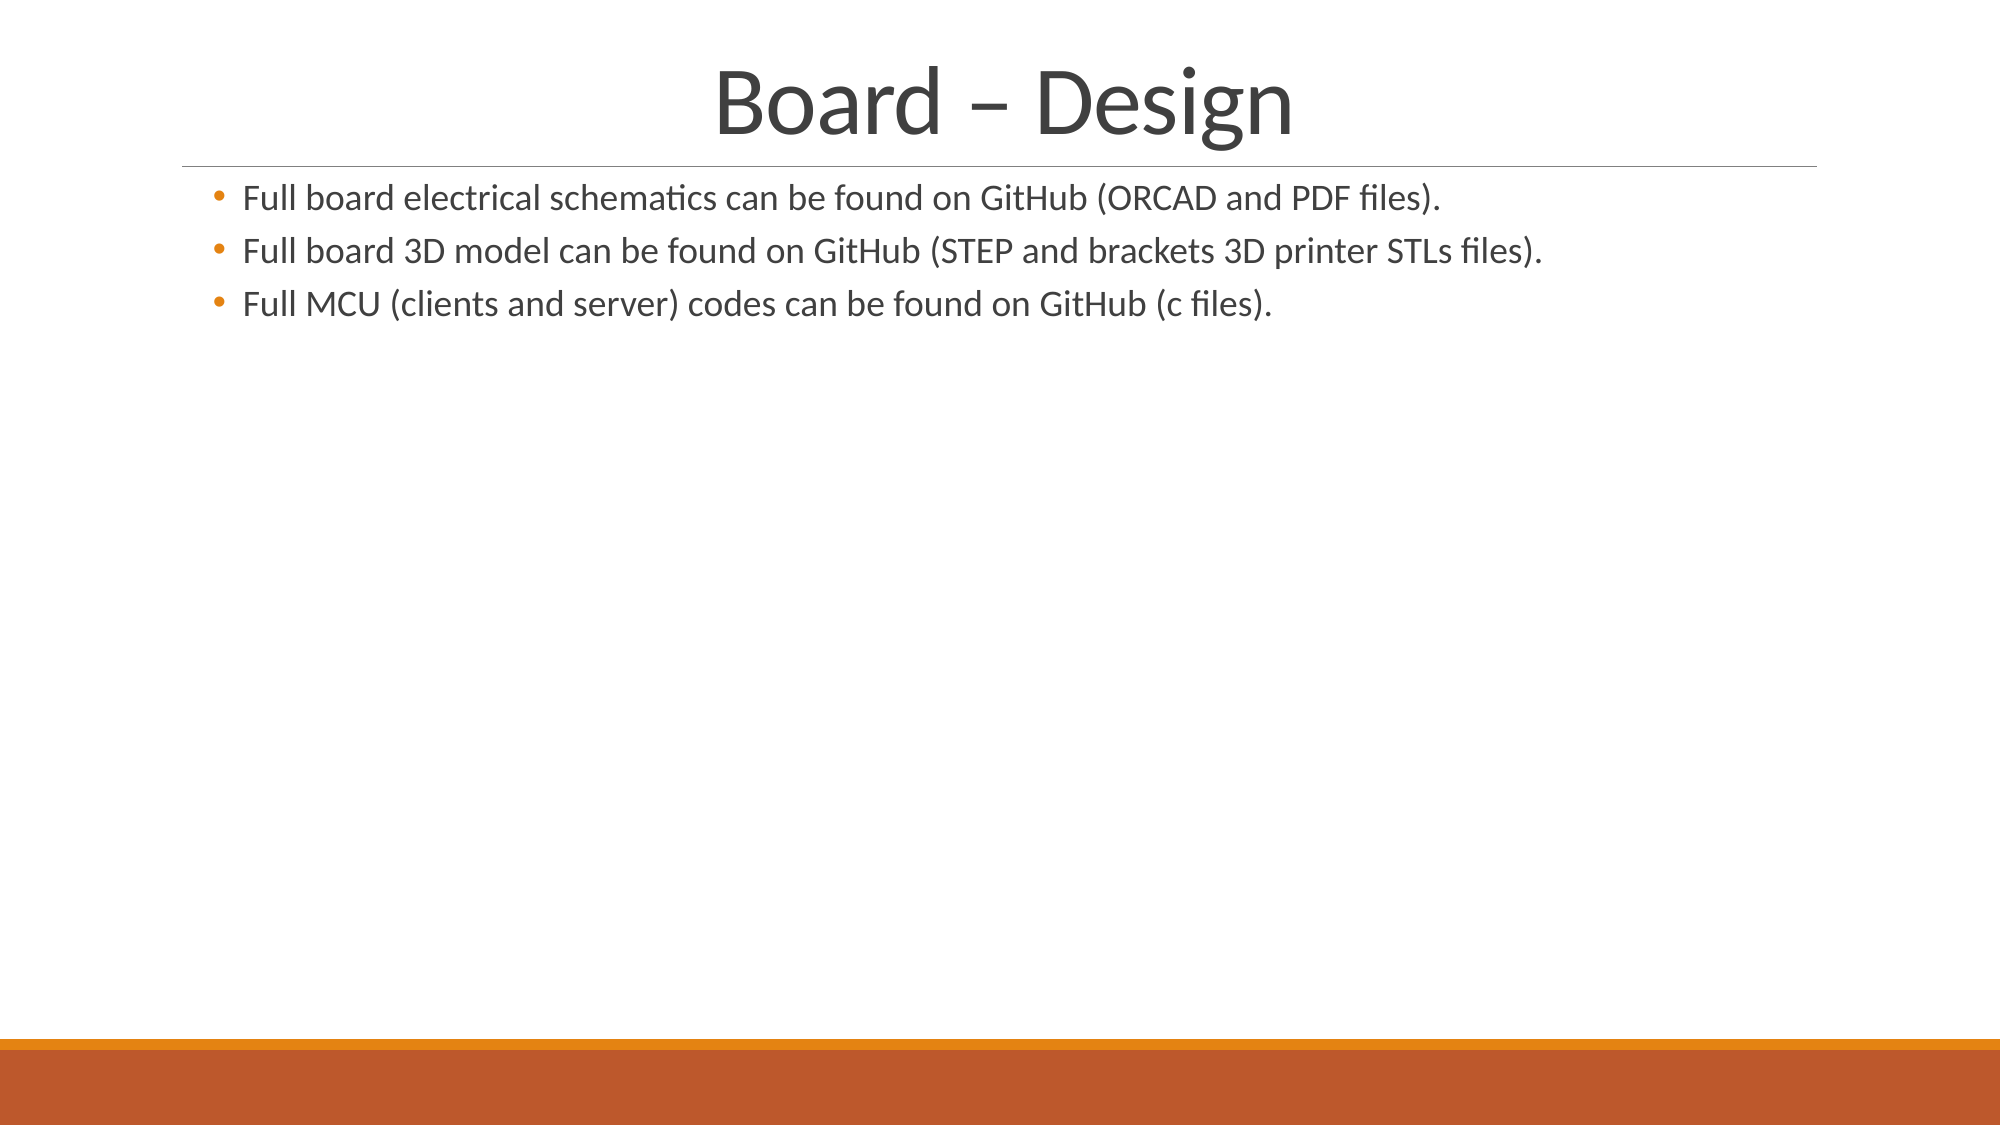

# Board – Design
Full board electrical schematics can be found on GitHub (ORCAD and PDF files).
Full board 3D model can be found on GitHub (STEP and brackets 3D printer STLs files).
Full MCU (clients and server) codes can be found on GitHub (c files).